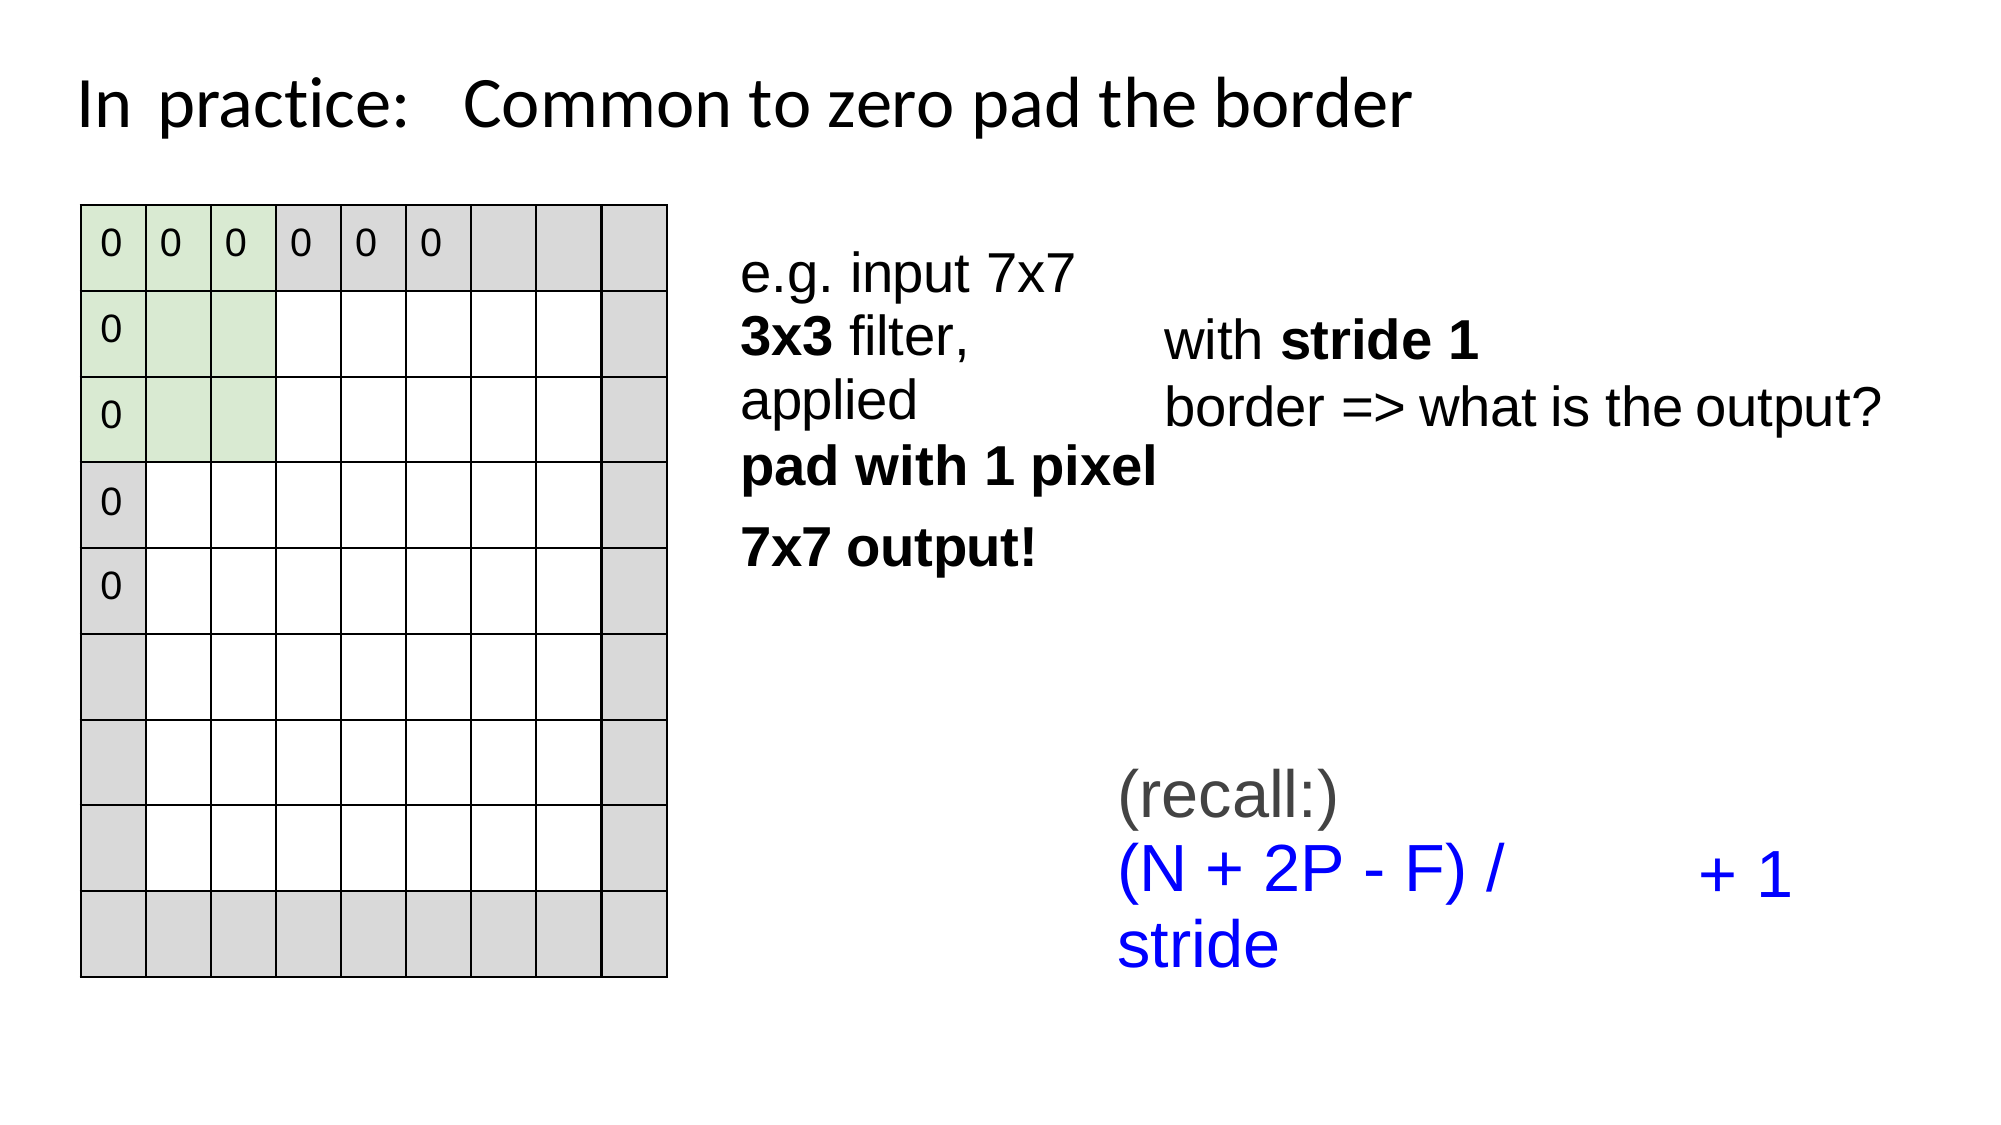

In
practice:
Common to zero pad the border

0

0

0

0

0

0

e.g. input 7x7
3x3 filter, applied
pad with 1 pixel

0

with stride 1

0

border =>
what
is
the
output?

0

7x7
output!

0

(recall:)
(N + 2P - F) / stride

+ 1